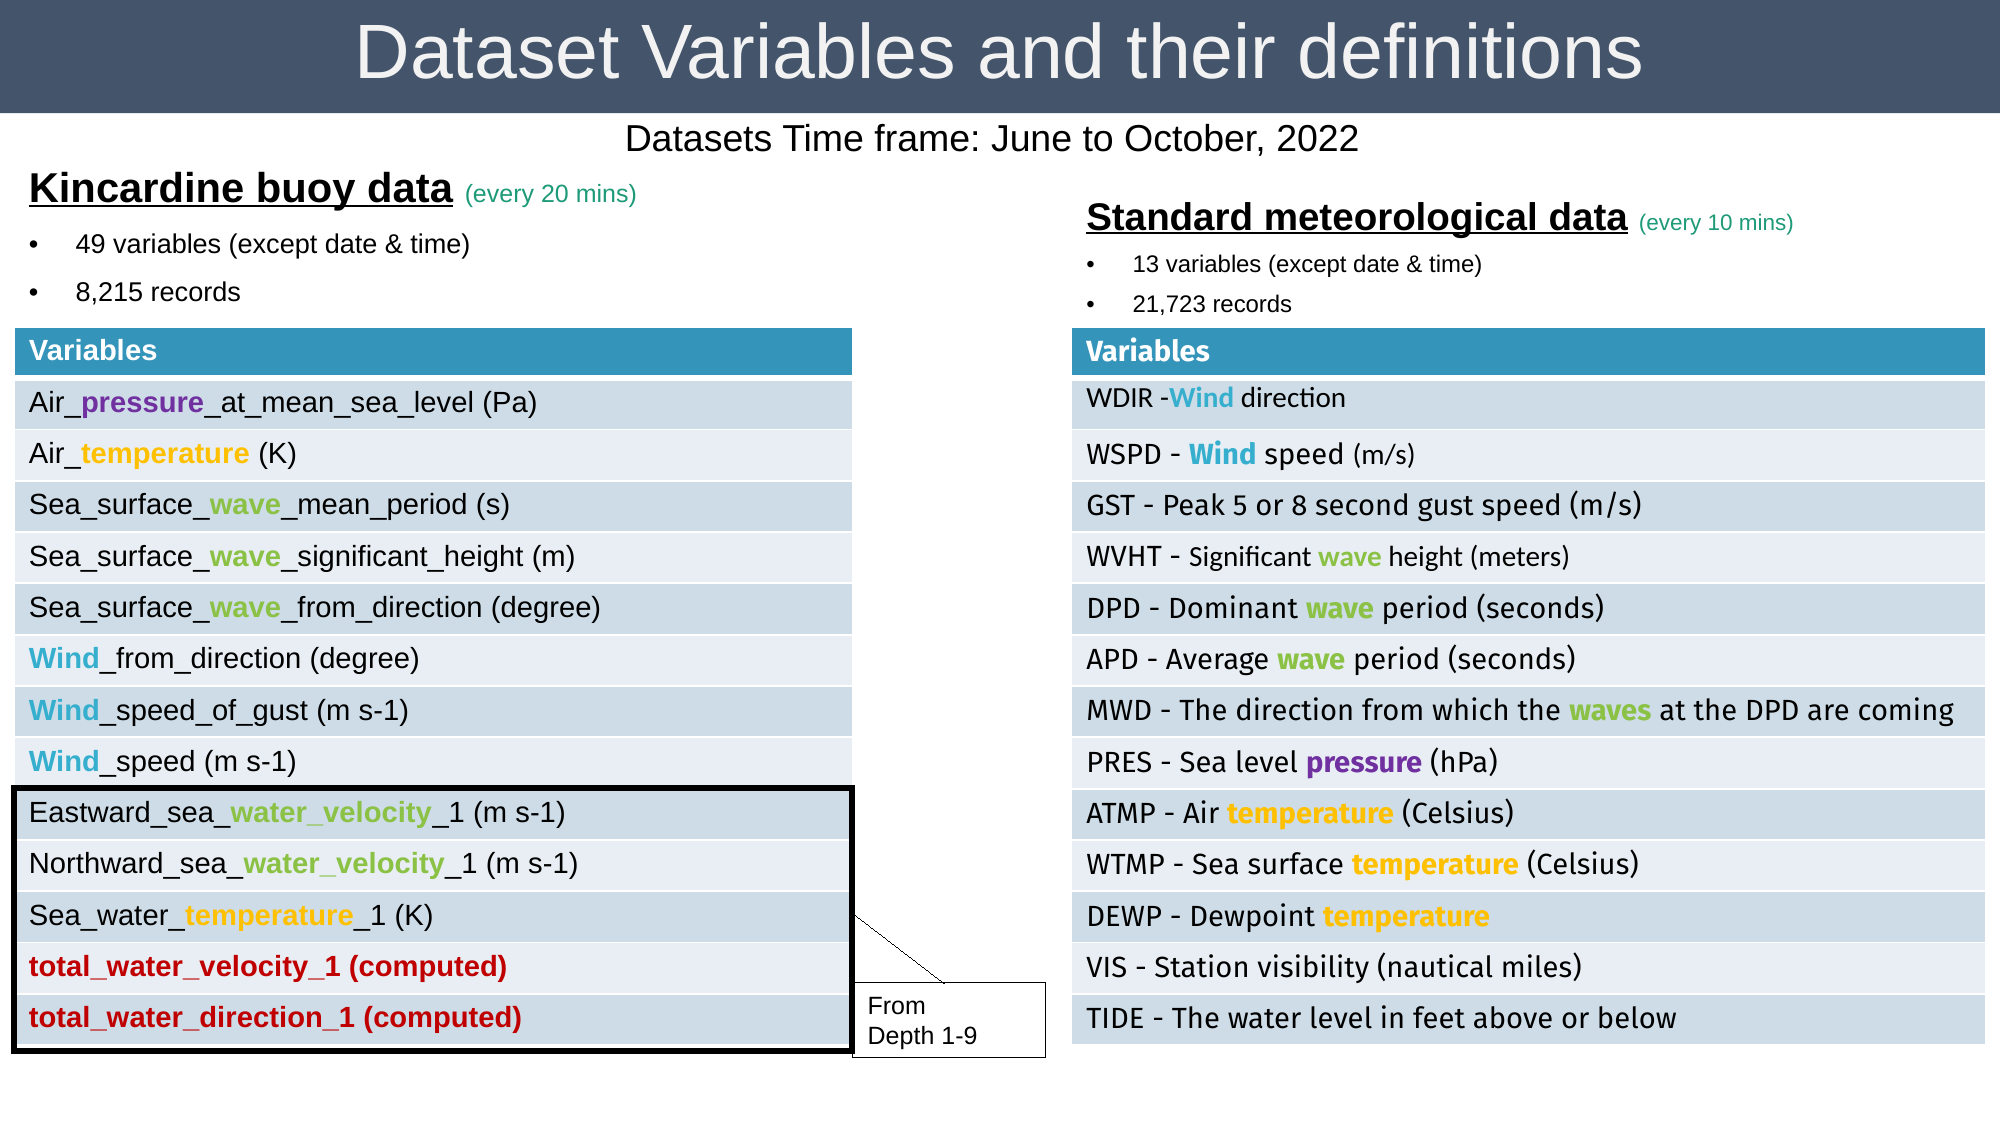

Dataset Variables and their definitions
Datasets Time frame: June to October, 2022
Kincardine buoy data (every 20 mins)
49 variables (except date & time)
8,215 records

Standard meteorological data (every 10 mins)
13 variables (except date & time)
21,723 records

| Variables |
| --- |
| Air\_pressure\_at\_mean\_sea\_level (Pa) |
| Air\_temperature (K) |
| Sea\_surface\_wave\_mean\_period (s) |
| Sea\_surface\_wave\_significant\_height (m) |
| Sea\_surface\_wave\_from\_direction (degree) |
| Wind\_from\_direction (degree) |
| Wind\_speed\_of\_gust (m s-1) |
| Wind\_speed (m s-1) |
| Eastward\_sea\_water\_velocity\_1 (m s-1) |
| Northward\_sea\_water\_velocity\_1 (m s-1) |
| Sea\_water\_temperature\_1 (K) |
| total\_water\_velocity\_1 (computed) |
| total\_water\_direction\_1 (computed) |
| Variables |
| --- |
| WDIR -Wind direction |
| WSPD - Wind speed (m/s) |
| GST - Peak 5 or 8 second gust speed (m/s) |
| WVHT - Significant wave height (meters) |
| DPD - Dominant wave period (seconds) |
| APD - Average wave period (seconds) |
| MWD - The direction from which the waves at the DPD are coming |
| PRES - Sea level pressure (hPa) |
| ATMP - Air temperature (Celsius) |
| WTMP - Sea surface temperature (Celsius) |
| DEWP - Dewpoint temperature |
| VIS - Station visibility (nautical miles) |
| TIDE - The water level in feet above or below |

From
Depth 1-9